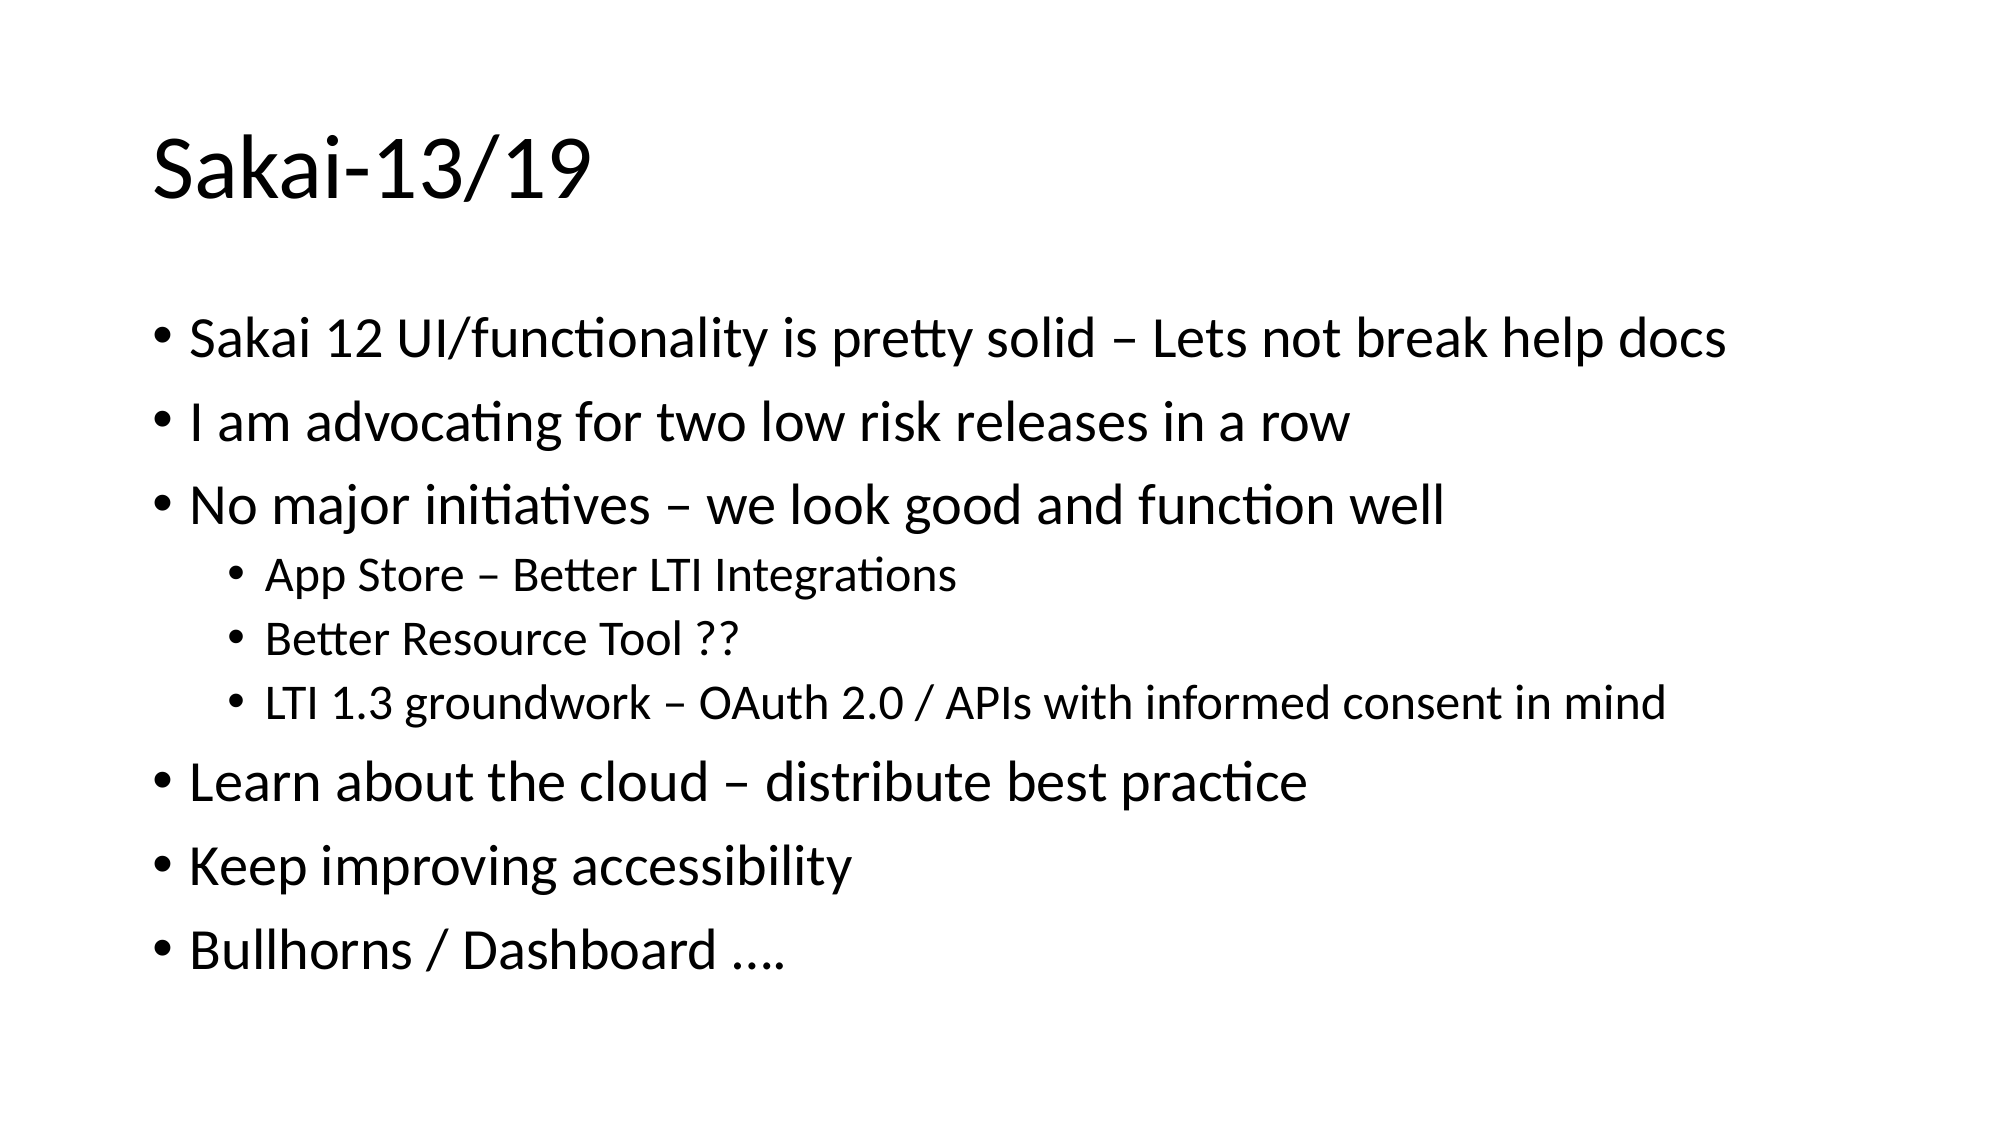

# Sakai-13/19
Sakai 12 UI/functionality is pretty solid – Lets not break help docs
I am advocating for two low risk releases in a row
No major initiatives – we look good and function well
App Store – Better LTI Integrations
Better Resource Tool ??
LTI 1.3 groundwork – OAuth 2.0 / APIs with informed consent in mind
Learn about the cloud – distribute best practice
Keep improving accessibility
Bullhorns / Dashboard ….